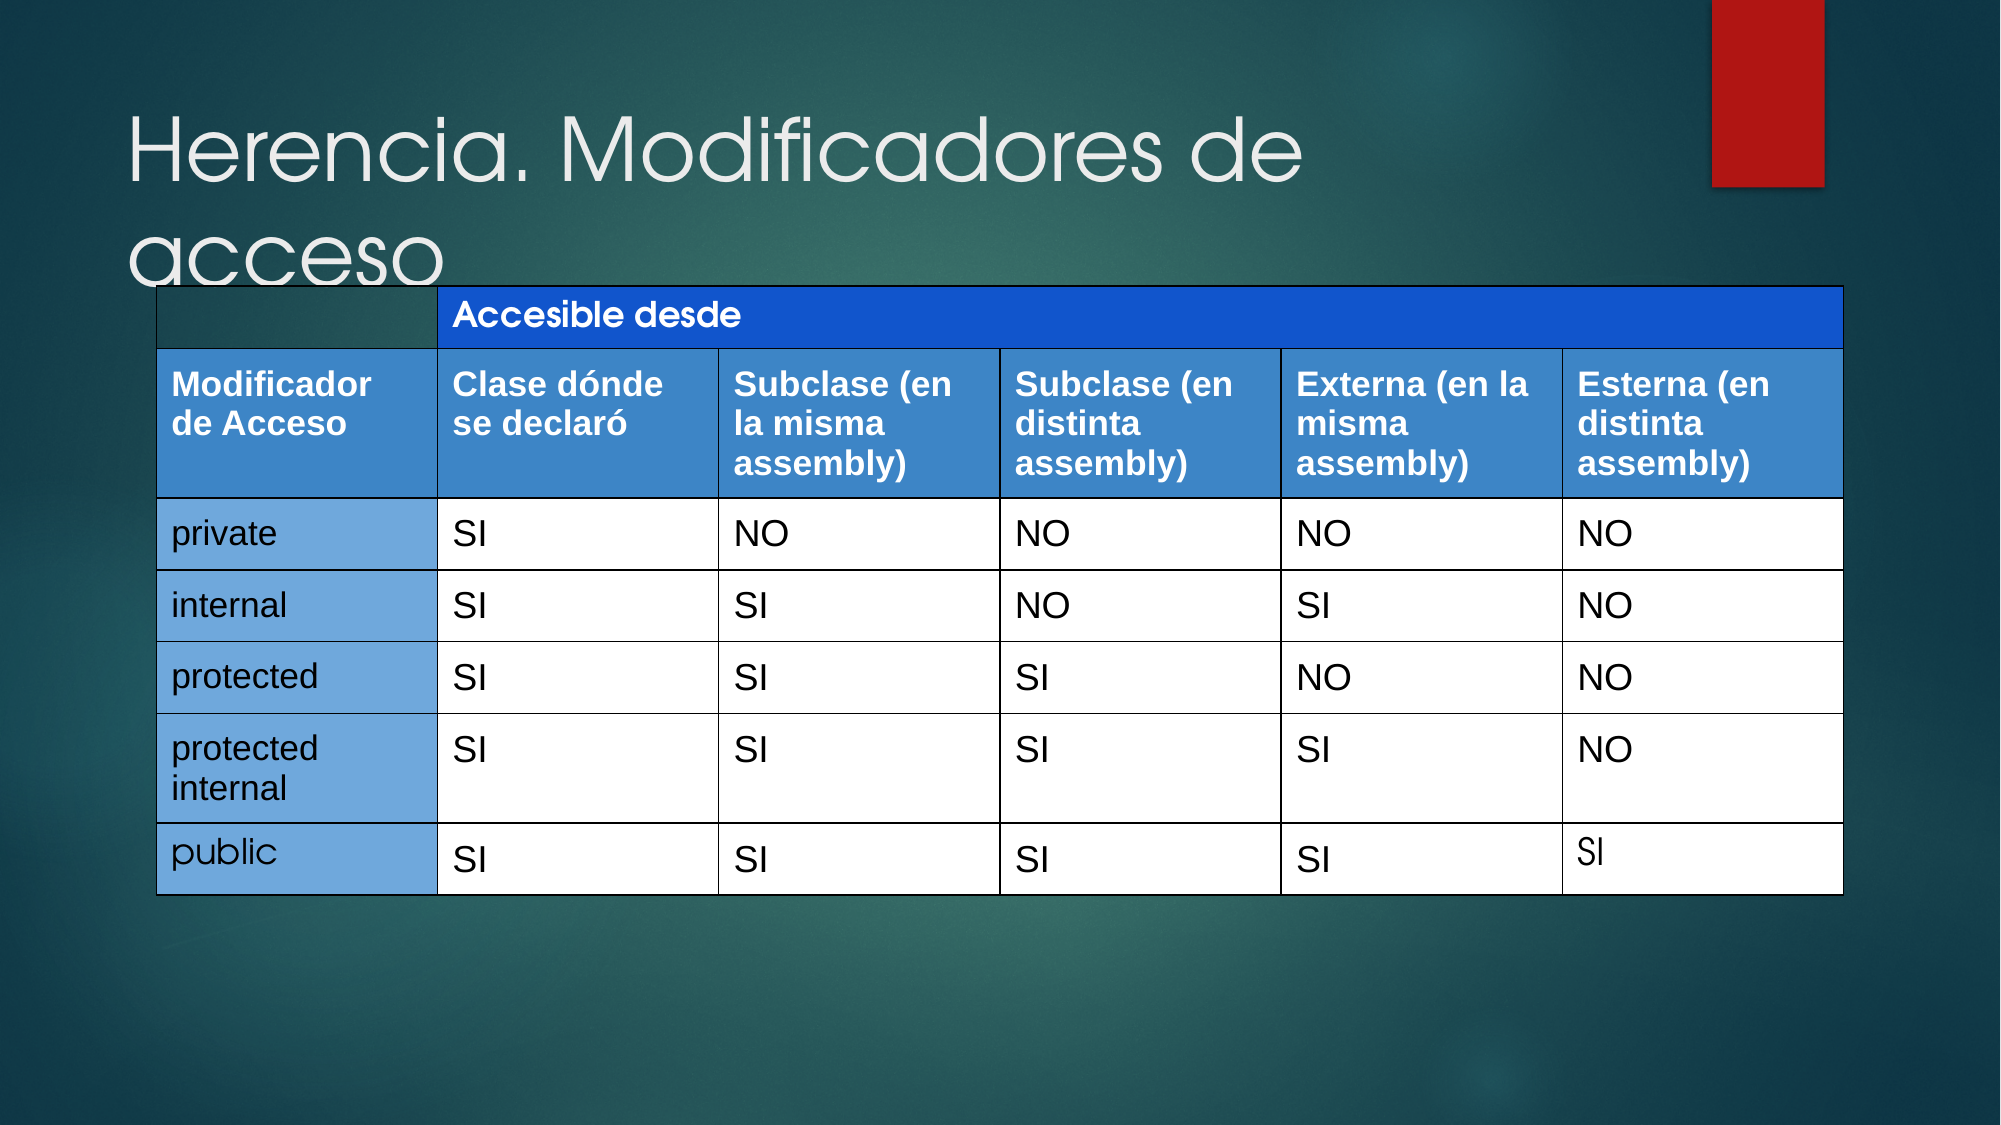

# Herencia. Modificadores de acceso
|  | Accesible desde |  |  |  |  |
| --- | --- | --- | --- | --- | --- |
| Modificador de Acceso | Clase dónde se declaró | Subclase (en la misma assembly) | Subclase (en distinta assembly) | Externa (en la misma assembly) | Esterna (en distinta assembly) |
| private | SI | NO | NO | NO | NO |
| internal | SI | SI | NO | SI | NO |
| protected | SI | SI | SI | NO | NO |
| protected internal | SI | SI | SI | SI | NO |
| public | SI | SI | SI | SI | SI |